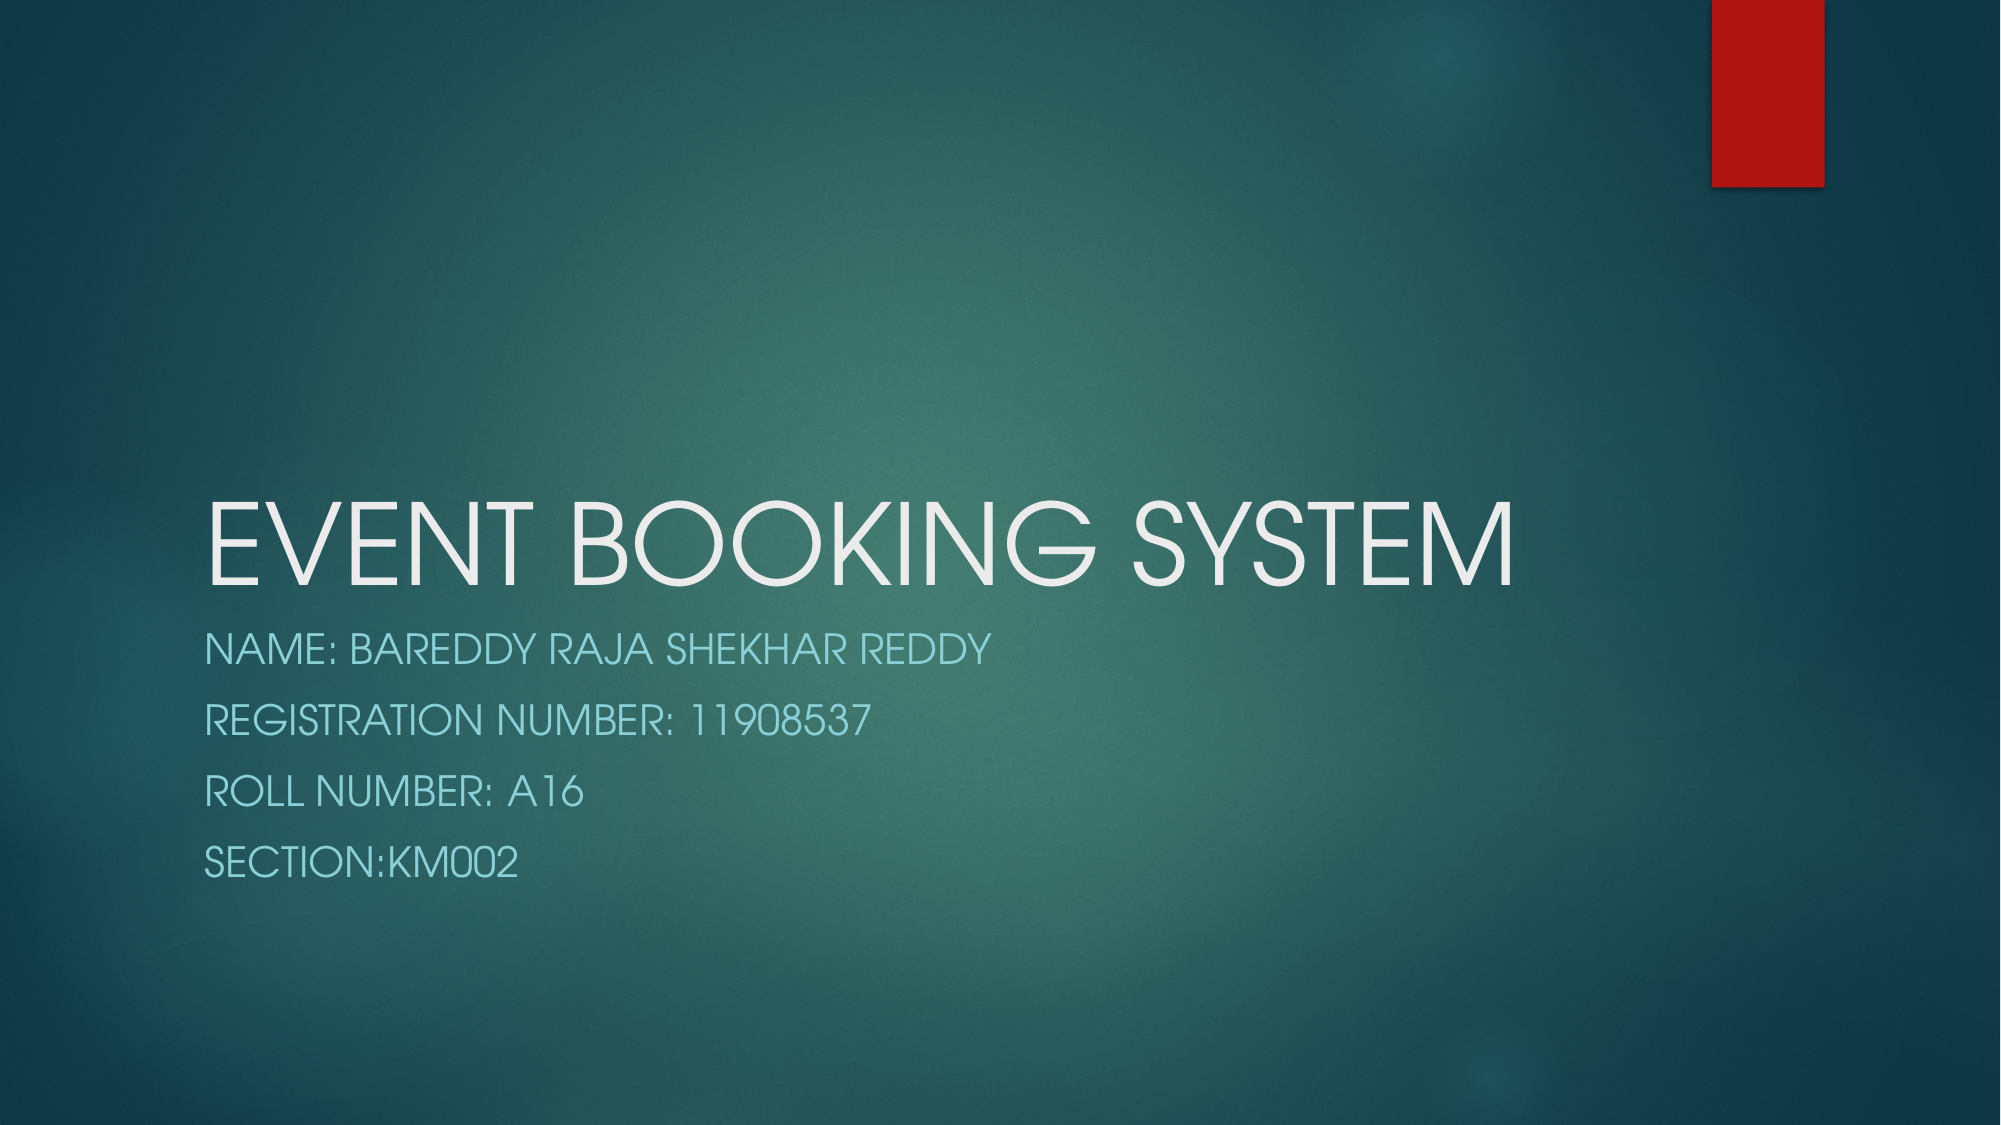

# EVENT BOOKING SYSTEM
NAME: BAREDDY RAJA SHEKHAR REDDY
REGISTRATION NUMBER: 11908537
ROLL NUMBER: A16
SECTION:KM002